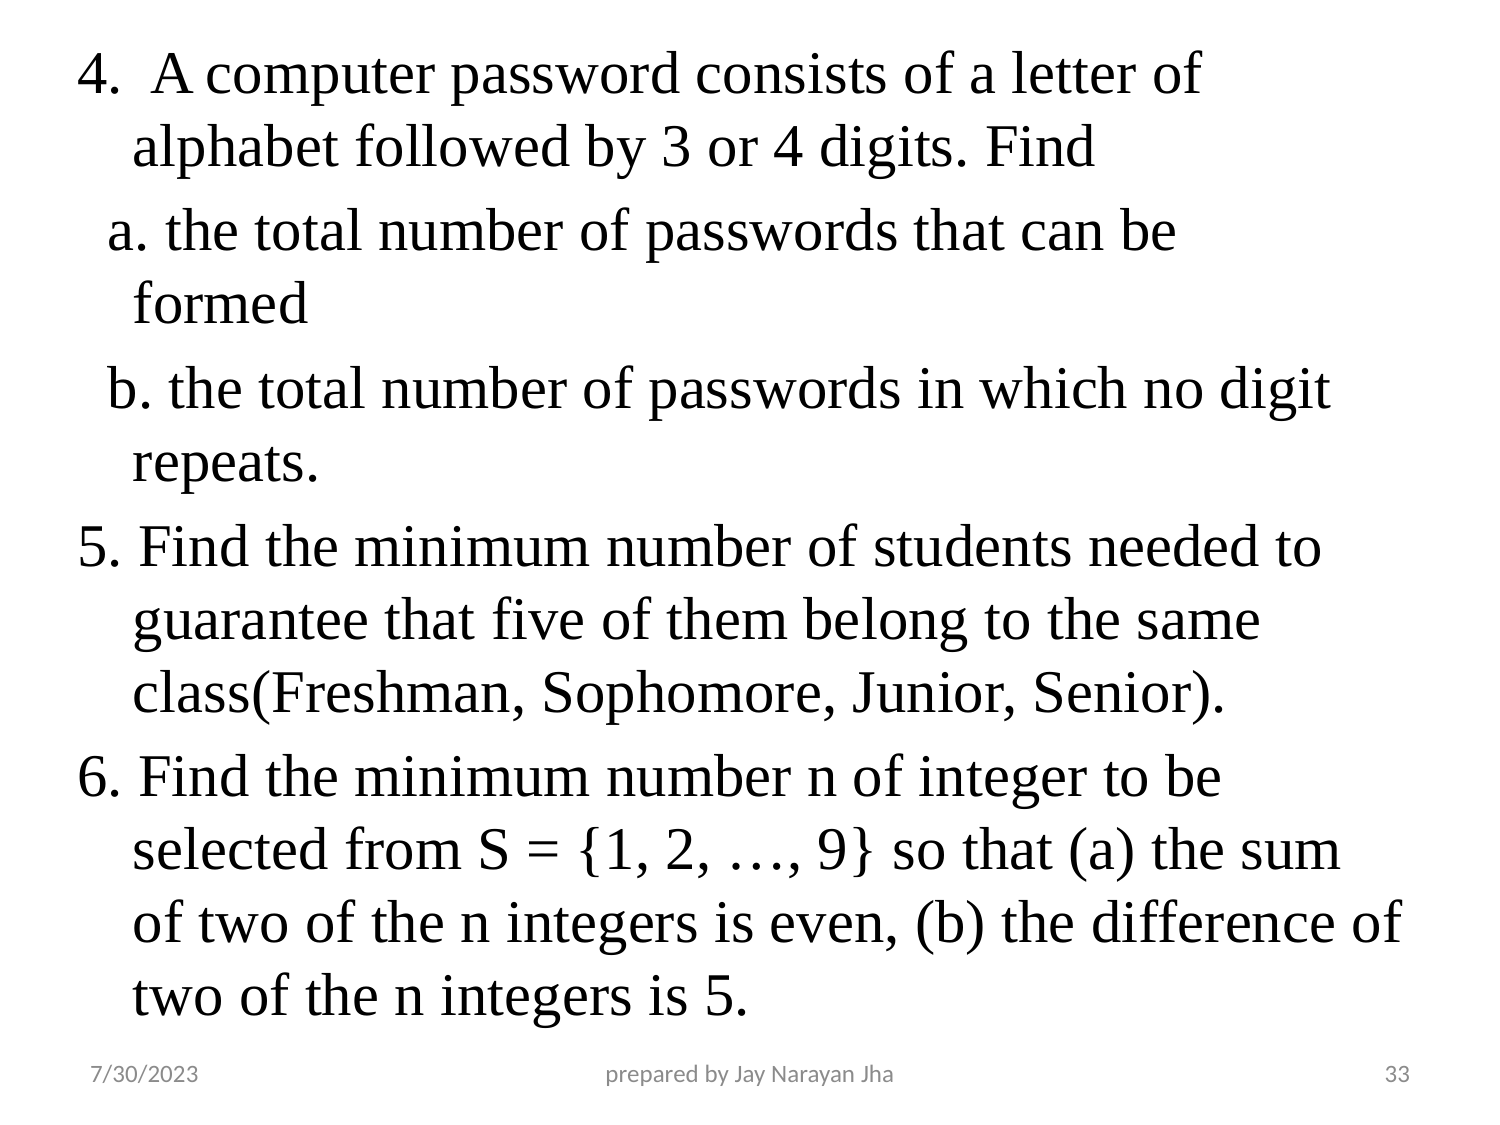

4.  A computer password consists of a letter of alphabet followed by 3 or 4 digits. Find
  a. the total number of passwords that can be    formed
  b. the total number of passwords in which no digit repeats.
5. Find the minimum number of students needed to guarantee that five of them belong to the same class(Freshman, Sophomore, Junior, Senior).
6. Find the minimum number n of integer to be selected from S = {1, 2, …, 9} so that (a) the sum of two of the n integers is even, (b) the difference of two of the n integers is 5.

7/30/2023
prepared by Jay Narayan Jha
33